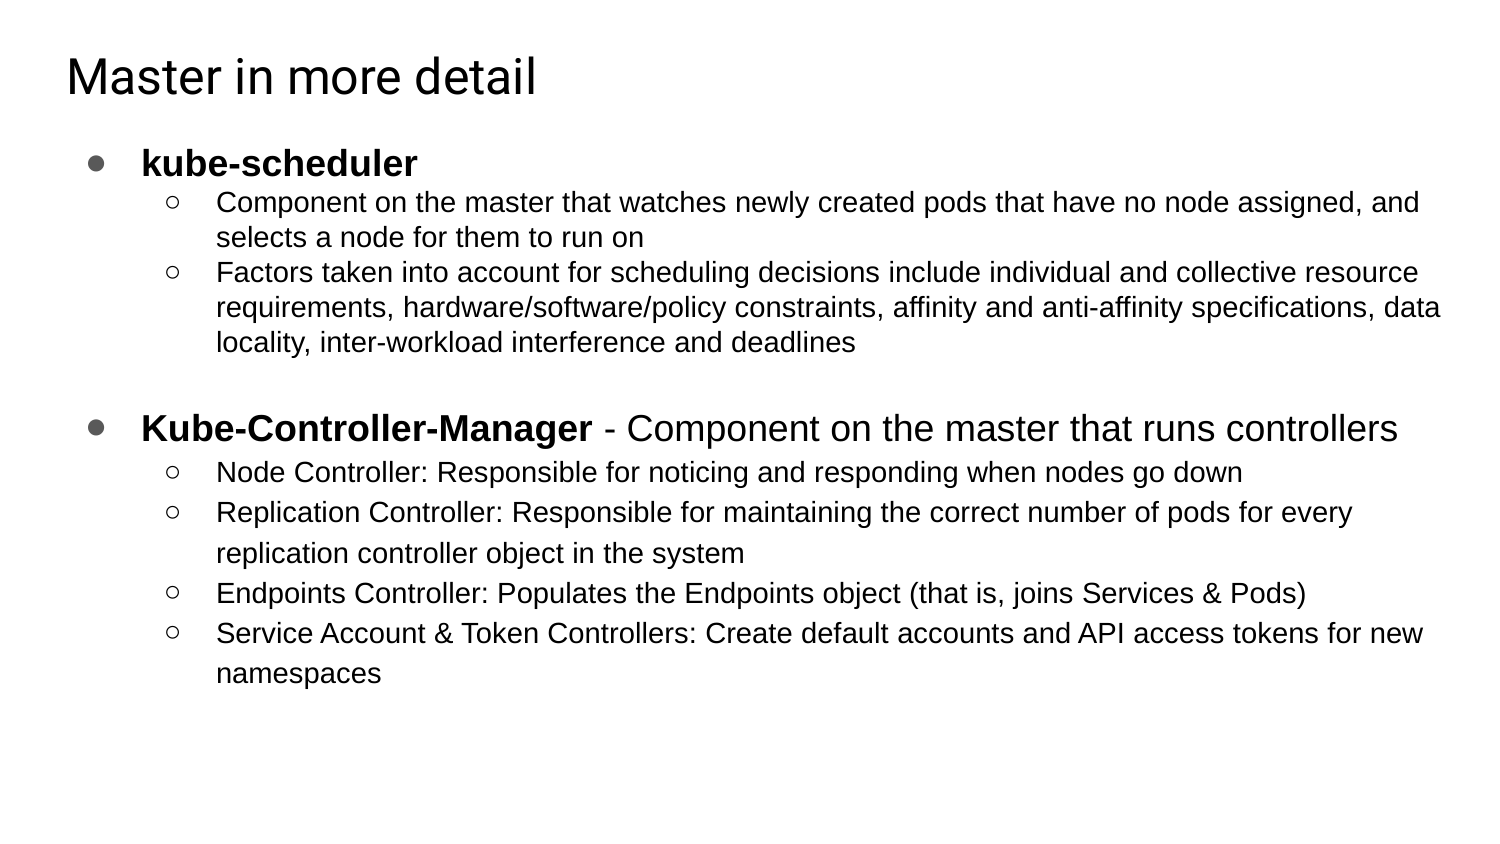

# Master in more detail

kube-scheduler
Component on the master that watches newly created pods that have no node assigned, and selects a node for them to run on
Factors taken into account for scheduling decisions include individual and collective resource requirements, hardware/software/policy constraints, affinity and anti-affinity specifications, data locality, inter-workload interference and deadlines

Kube-Controller-Manager - Component on the master that runs controllers
Node Controller: Responsible for noticing and responding when nodes go down
Replication Controller: Responsible for maintaining the correct number of pods for every replication controller object in the system
Endpoints Controller: Populates the Endpoints object (that is, joins Services & Pods)
Service Account & Token Controllers: Create default accounts and API access tokens for new namespaces